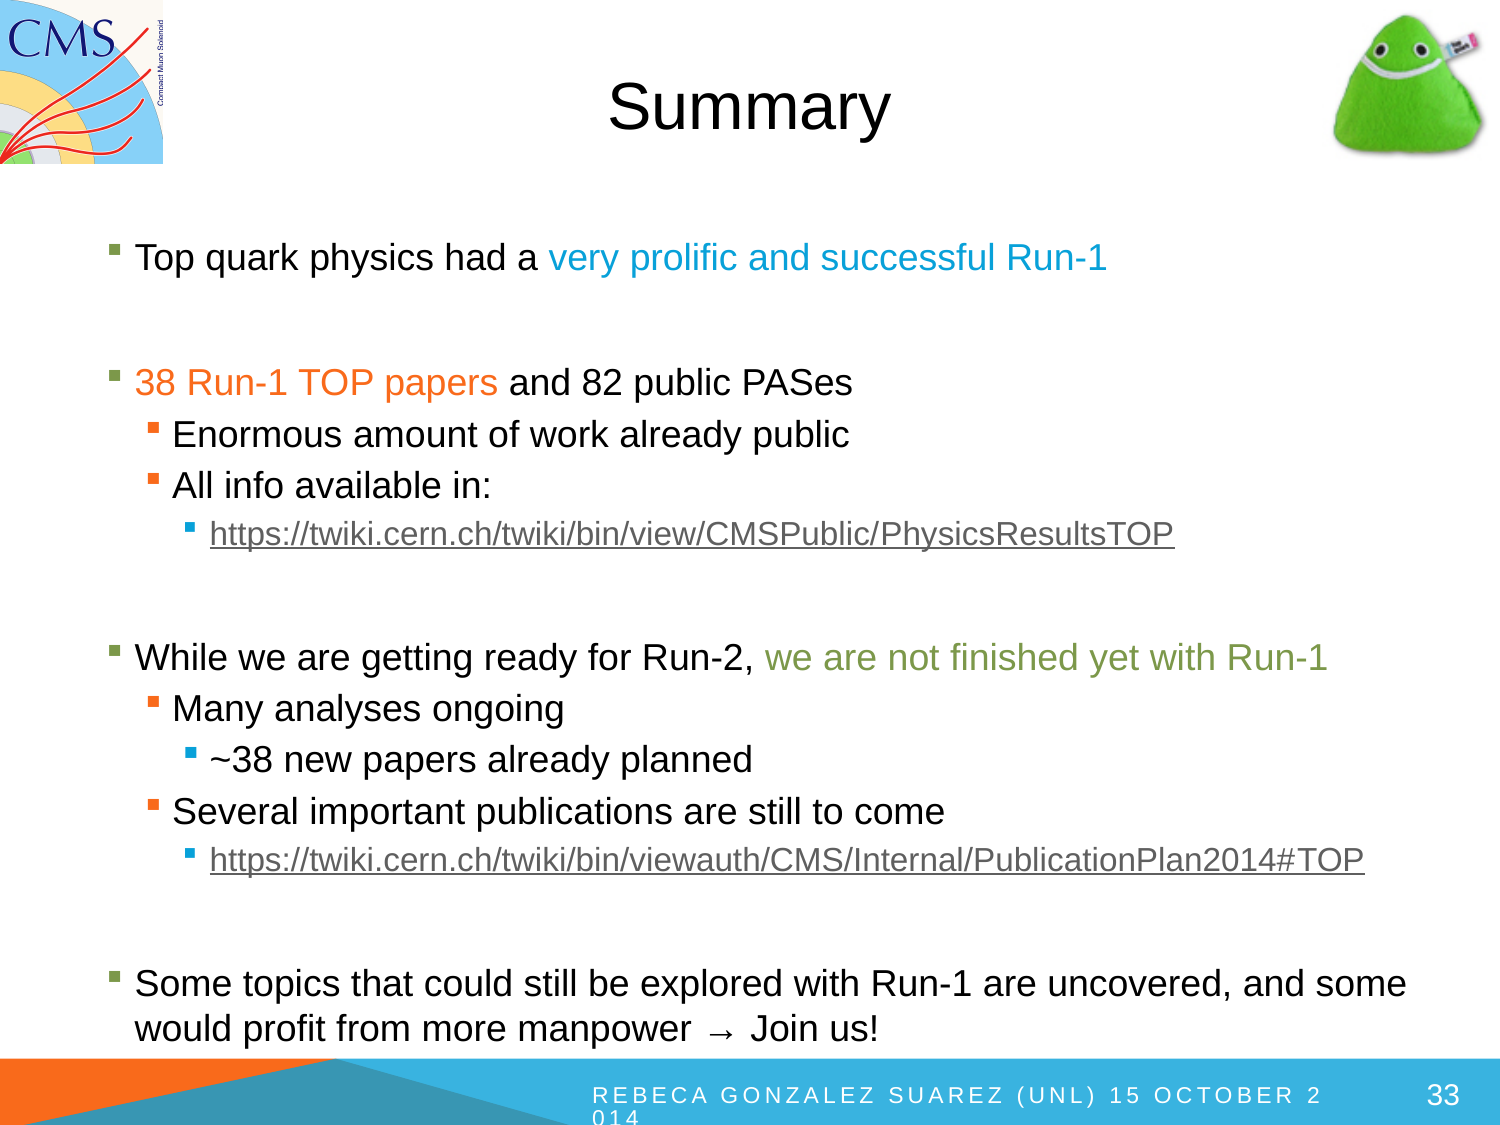

# Summary
Top quark physics had a very prolific and successful Run-1

38 Run-1 TOP papers and 82 public PASes
Enormous amount of work already public
All info available in:
https://twiki.cern.ch/twiki/bin/view/CMSPublic/PhysicsResultsTOP

While we are getting ready for Run-2, we are not finished yet with Run-1
Many analyses ongoing
~38 new papers already planned
Several important publications are still to come
https://twiki.cern.ch/twiki/bin/viewauth/CMS/Internal/PublicationPlan2014#TOP

Some topics that could still be explored with Run-1 are uncovered, and some would profit from more manpower → Join us!
33
Rebeca Gonzalez Suarez (UNL) 15 October 2014